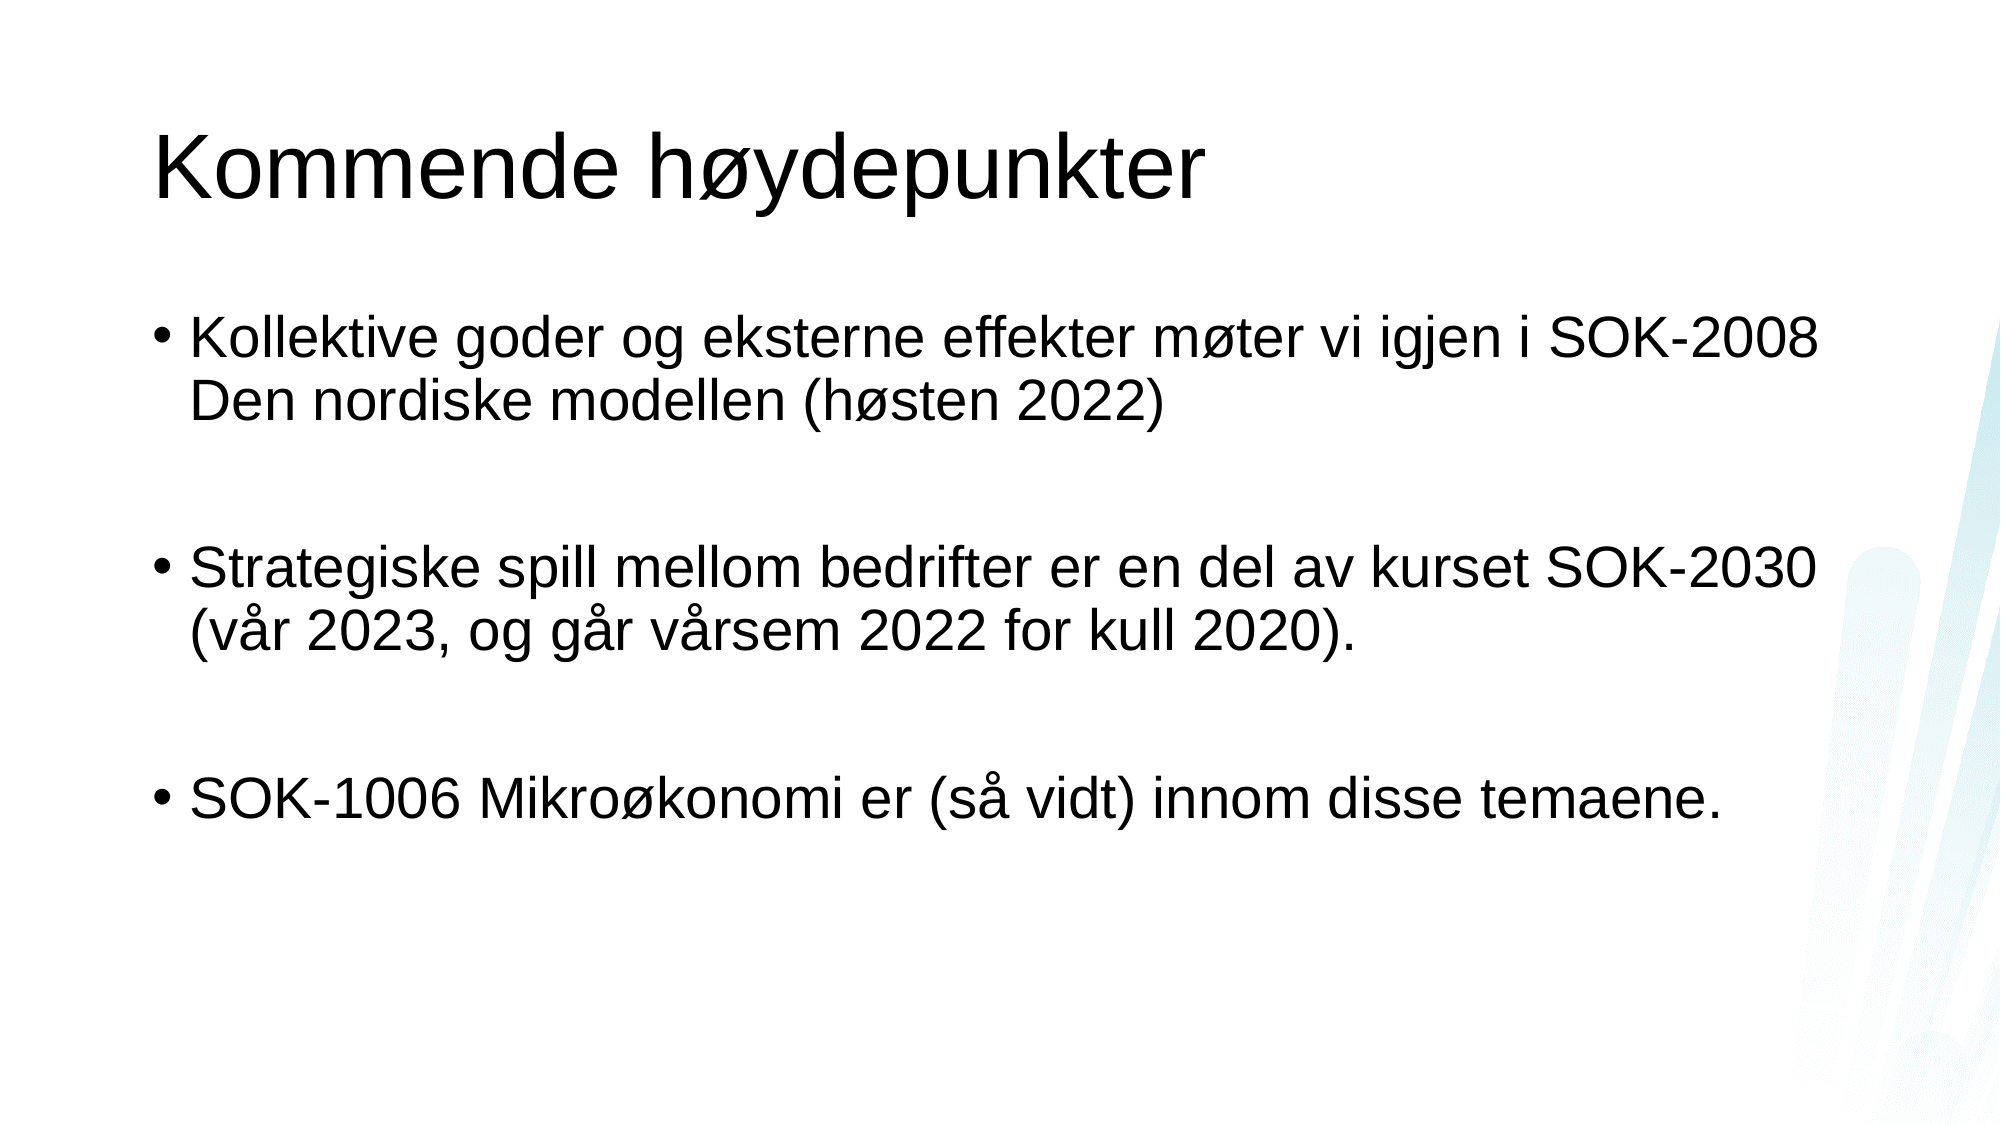

# Kommende høydepunkter
Kollektive goder og eksterne effekter møter vi igjen i SOK-2008 Den nordiske modellen (høsten 2022)

Strategiske spill mellom bedrifter er en del av kurset SOK-2030 (vår 2023, og går vårsem 2022 for kull 2020).

SOK-1006 Mikroøkonomi er (så vidt) innom disse temaene.